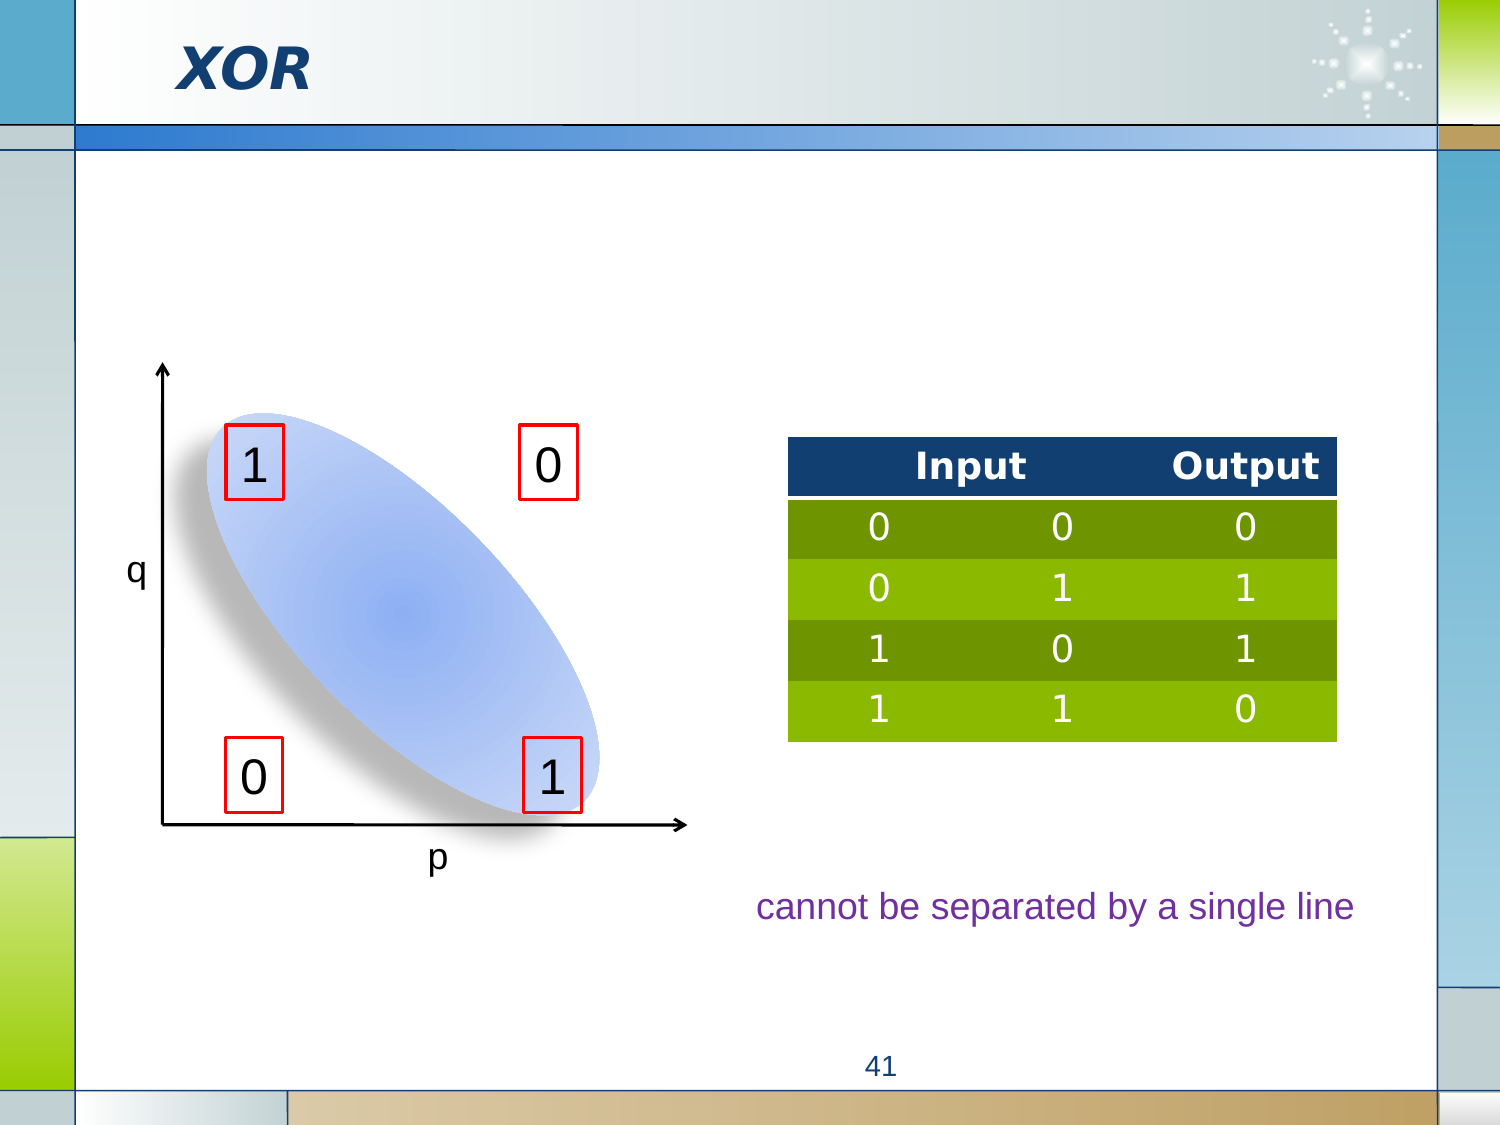

# XOR
1
0
| Input |  | Output |
| --- | --- | --- |
| 0 | 0 | 0 |
| 0 | 1 | 1 |
| 1 | 0 | 1 |
| 1 | 1 | 0 |

q
0
1
p
cannot be separated by a single line
41